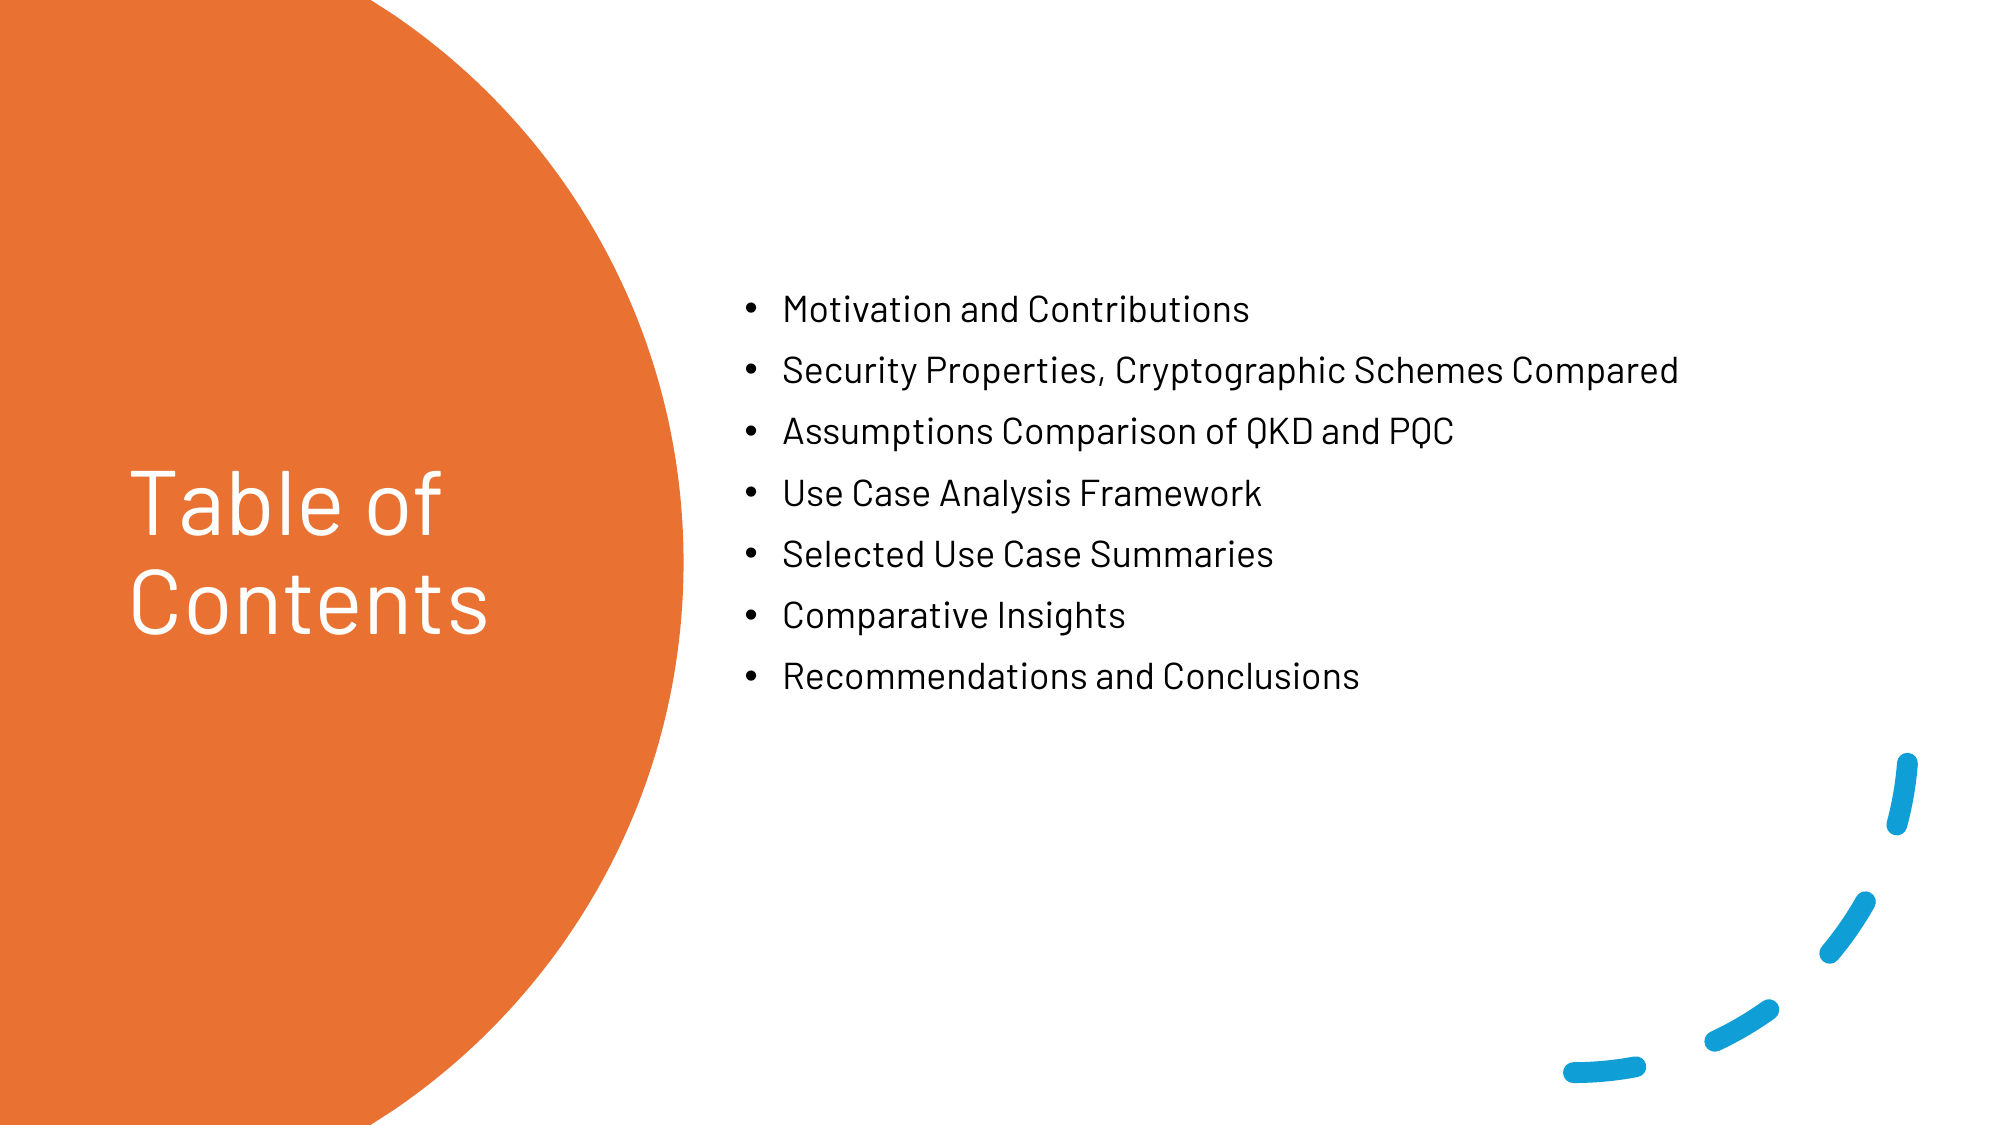

Motivation and Contributions
Security Properties, Cryptographic Schemes Compared
Assumptions Comparison of QKD and PQC
Use Case Analysis Framework
Selected Use Case Summaries
Comparative Insights
Recommendations and Conclusions

# Table of Contents

3